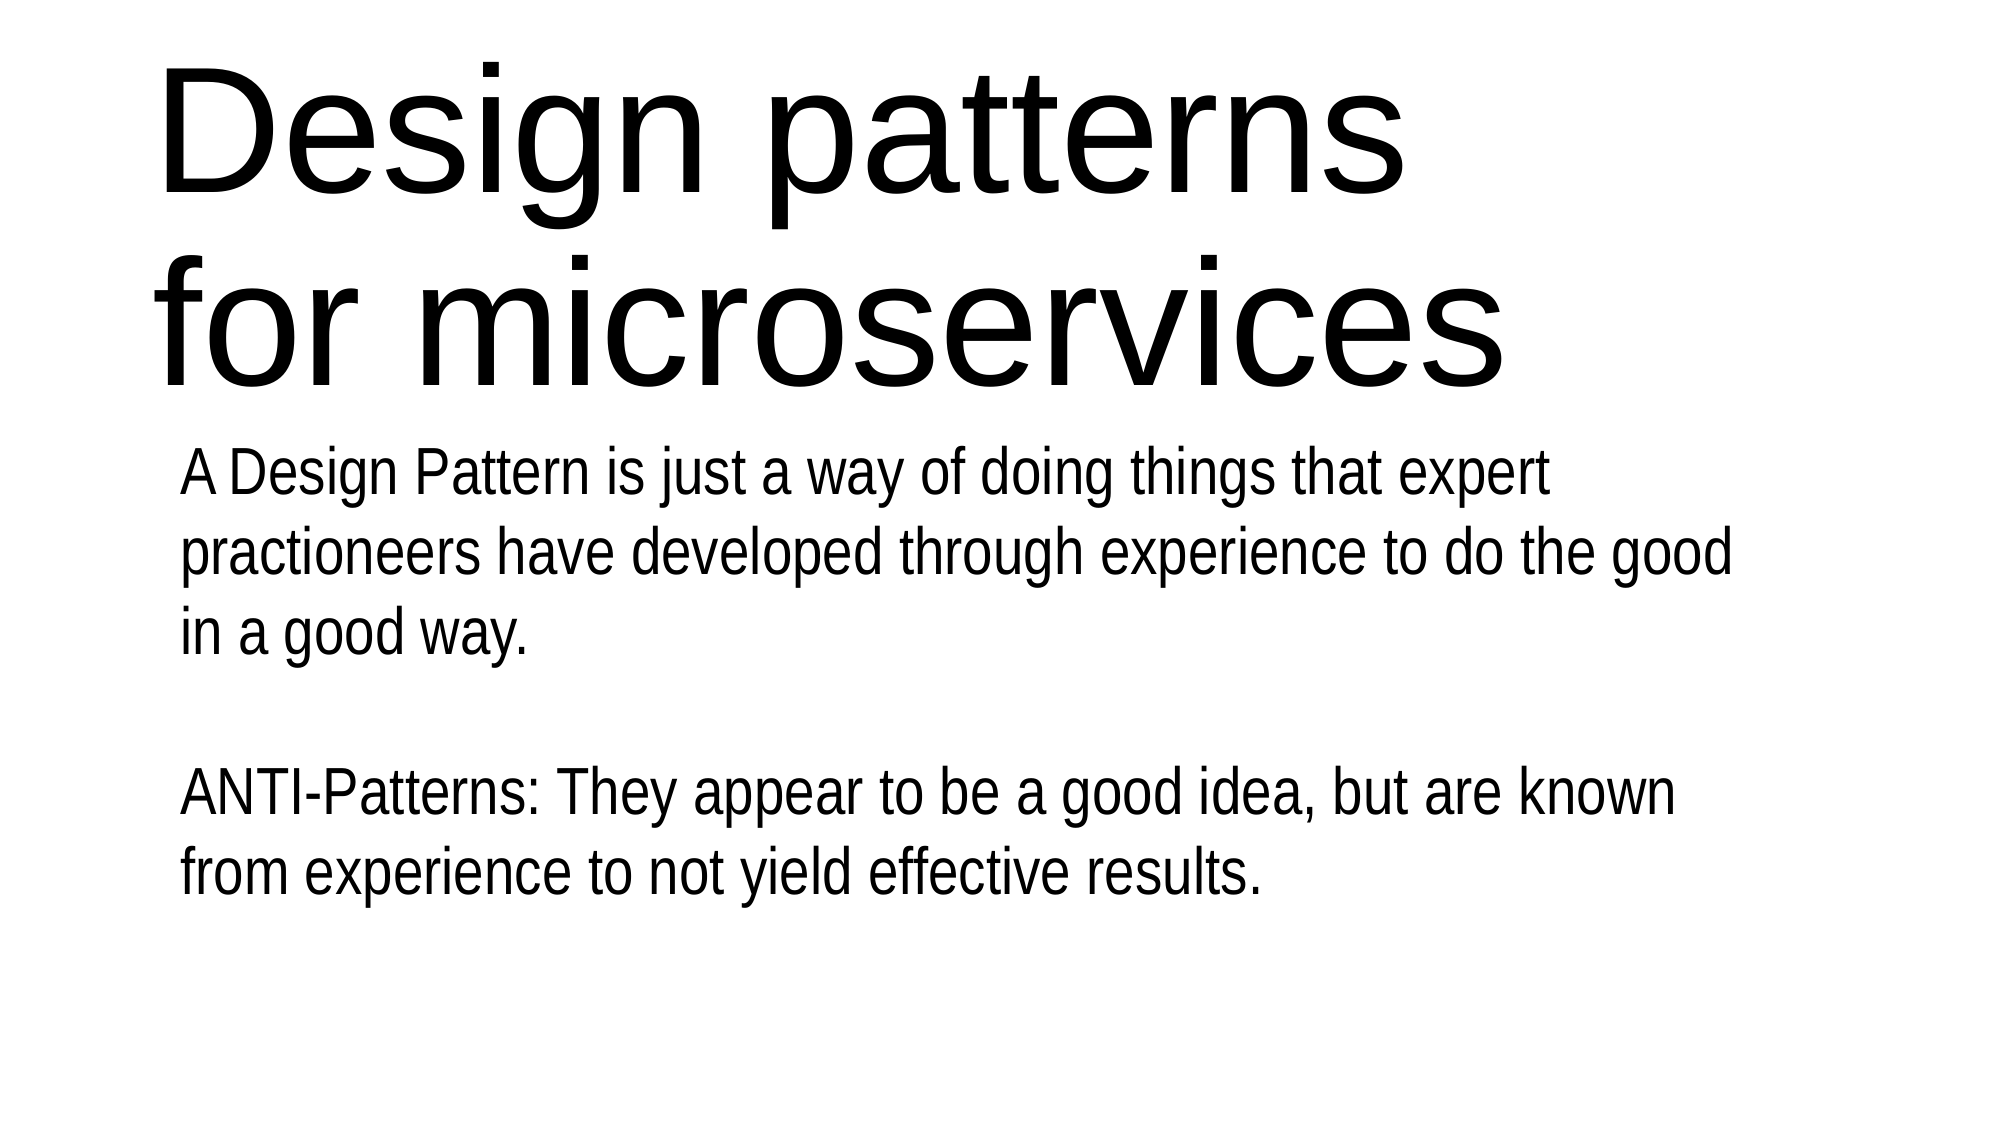

Design patterns for microservices
A Design Pattern is just a way of doing things that expert practioneers have developed through experience to do the good in a good way.

ANTI-Patterns: They appear to be a good idea, but are known from experience to not yield effective results.